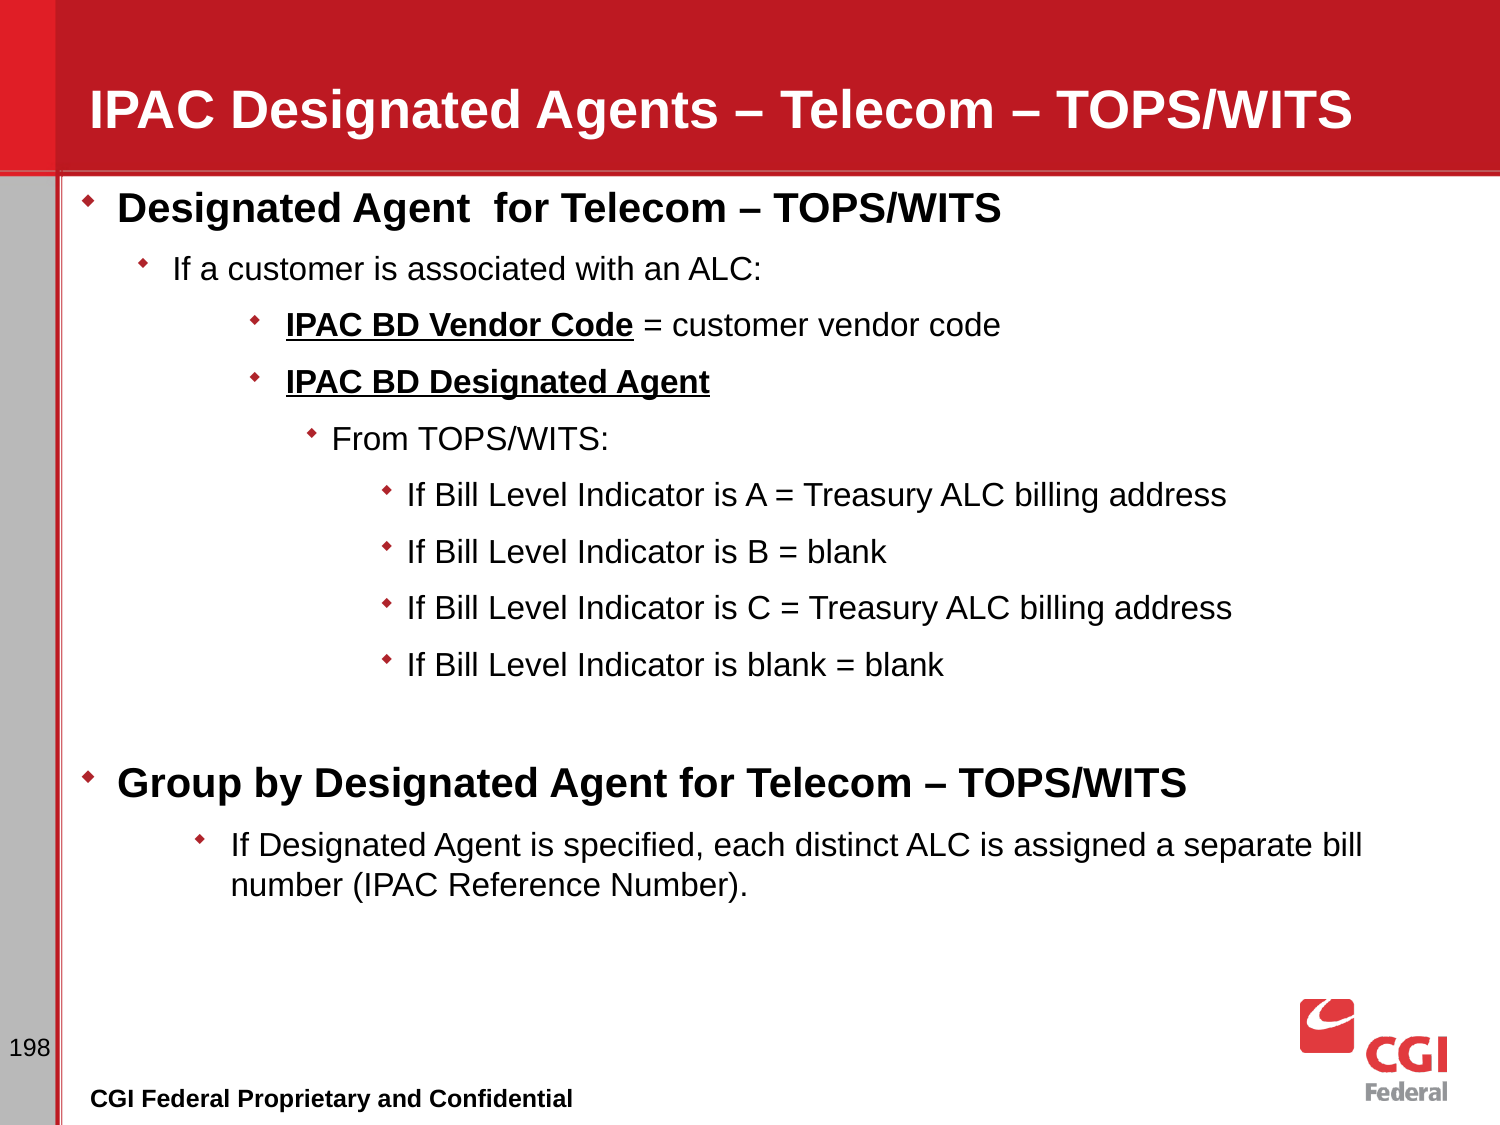

# IPAC Designated Agents – Telecom – TOPS/WITS
Designated Agent  for Telecom – TOPS/WITS
If a customer is associated with an ALC:
IPAC BD Vendor Code = customer vendor code
IPAC BD Designated Agent
From TOPS/WITS:
If Bill Level Indicator is A = Treasury ALC billing address
If Bill Level Indicator is B = blank
If Bill Level Indicator is C = Treasury ALC billing address
If Bill Level Indicator is blank = blank

Group by Designated Agent for Telecom – TOPS/WITS
If Designated Agent is specified, each distinct ALC is assigned a separate bill number (IPAC Reference Number).
198
CGI Federal Proprietary and Confidential